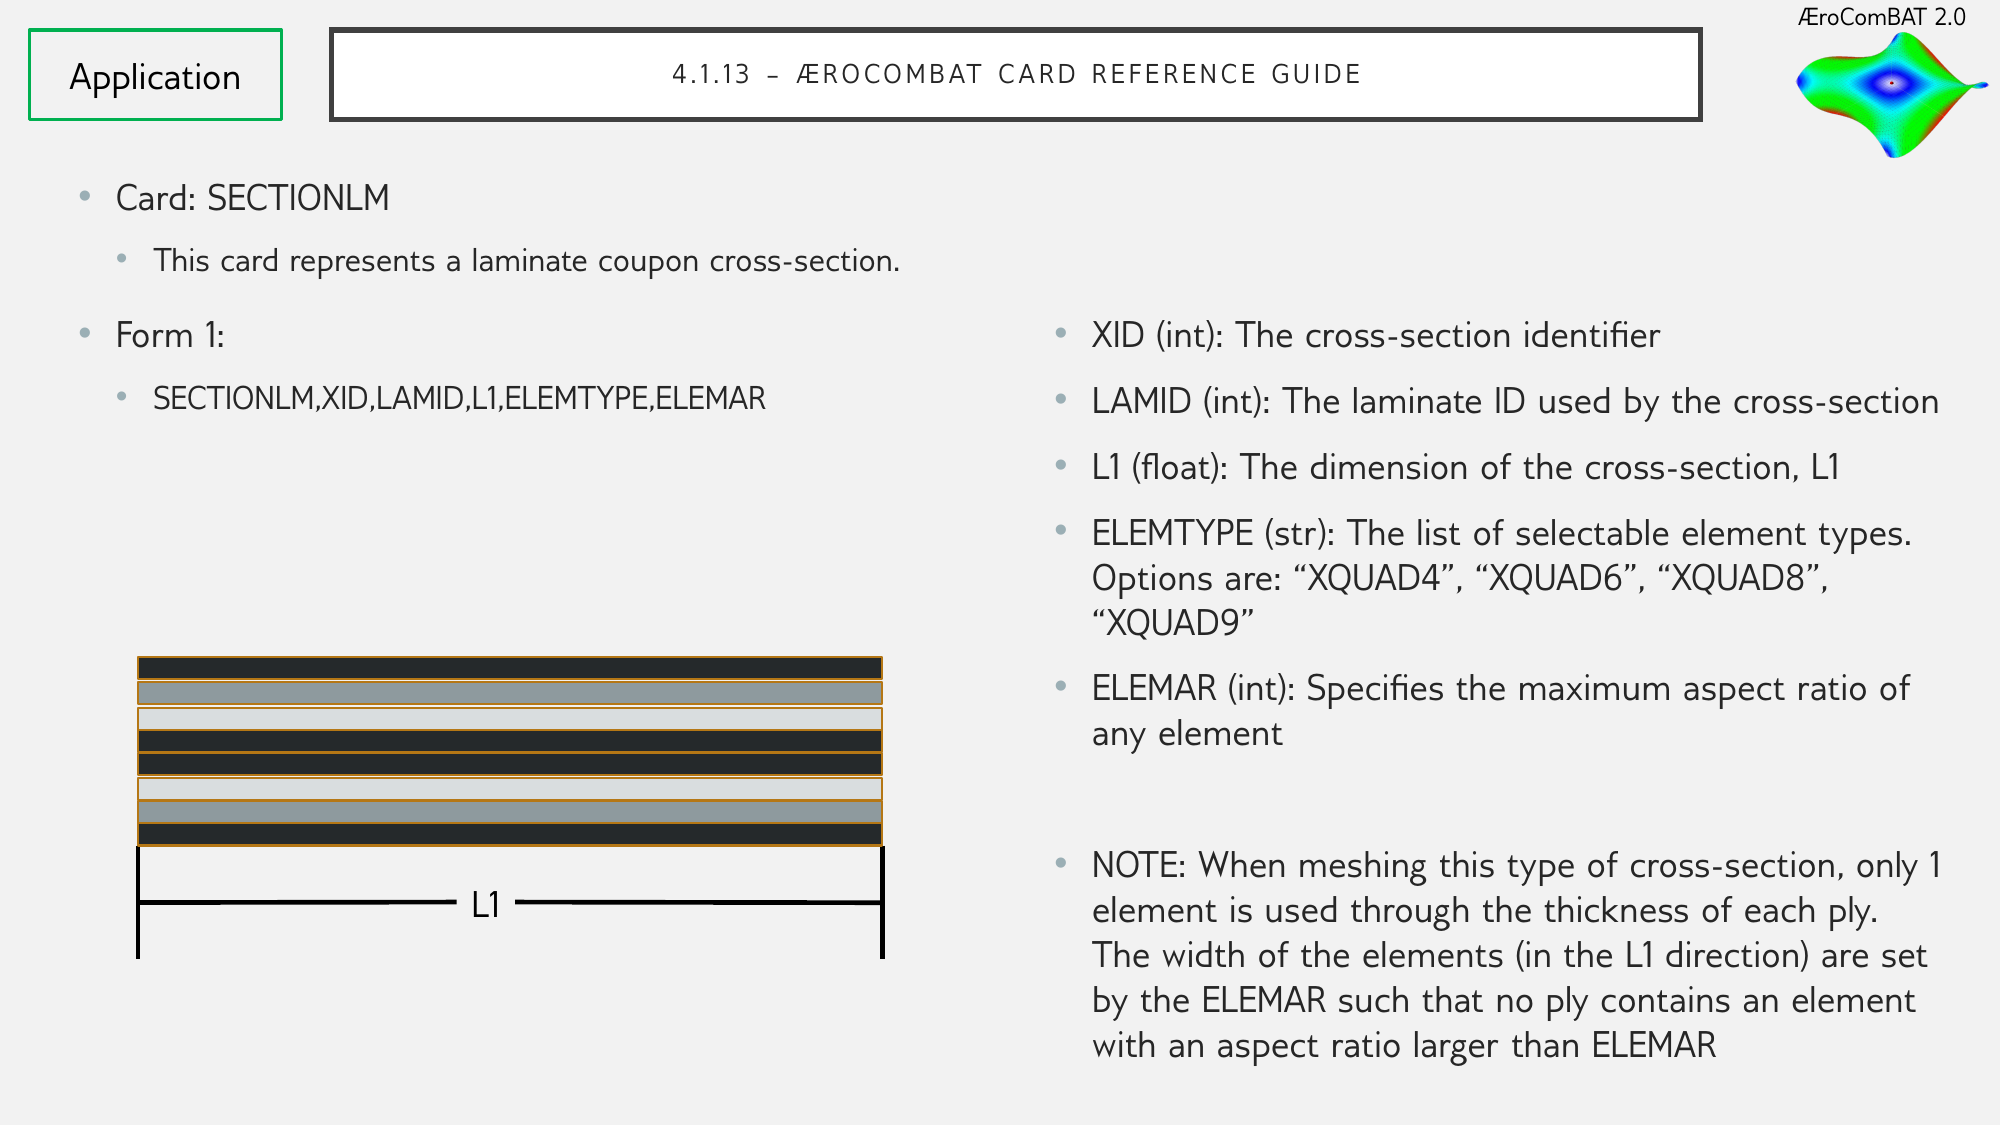

Application
# 4.1.13 – AeroComBAT Card Reference Guide
Card: SECTIONLM
This card represents a laminate coupon cross-section.
Form 1:
SECTIONLM,XID,LAMID,L1,ELEMTYPE,ELEMAR
XID (int): The cross-section identifier
LAMID (int): The laminate ID used by the cross-section
L1 (float): The dimension of the cross-section, L1
ELEMTYPE (str): The list of selectable element types. Options are: “XQUAD4”, “XQUAD6”, “XQUAD8”, “XQUAD9”
ELEMAR (int): Specifies the maximum aspect ratio of any element

NOTE: When meshing this type of cross-section, only 1 element is used through the thickness of each ply. The width of the elements (in the L1 direction) are set by the ELEMAR such that no ply contains an element with an aspect ratio larger than ELEMAR

L1